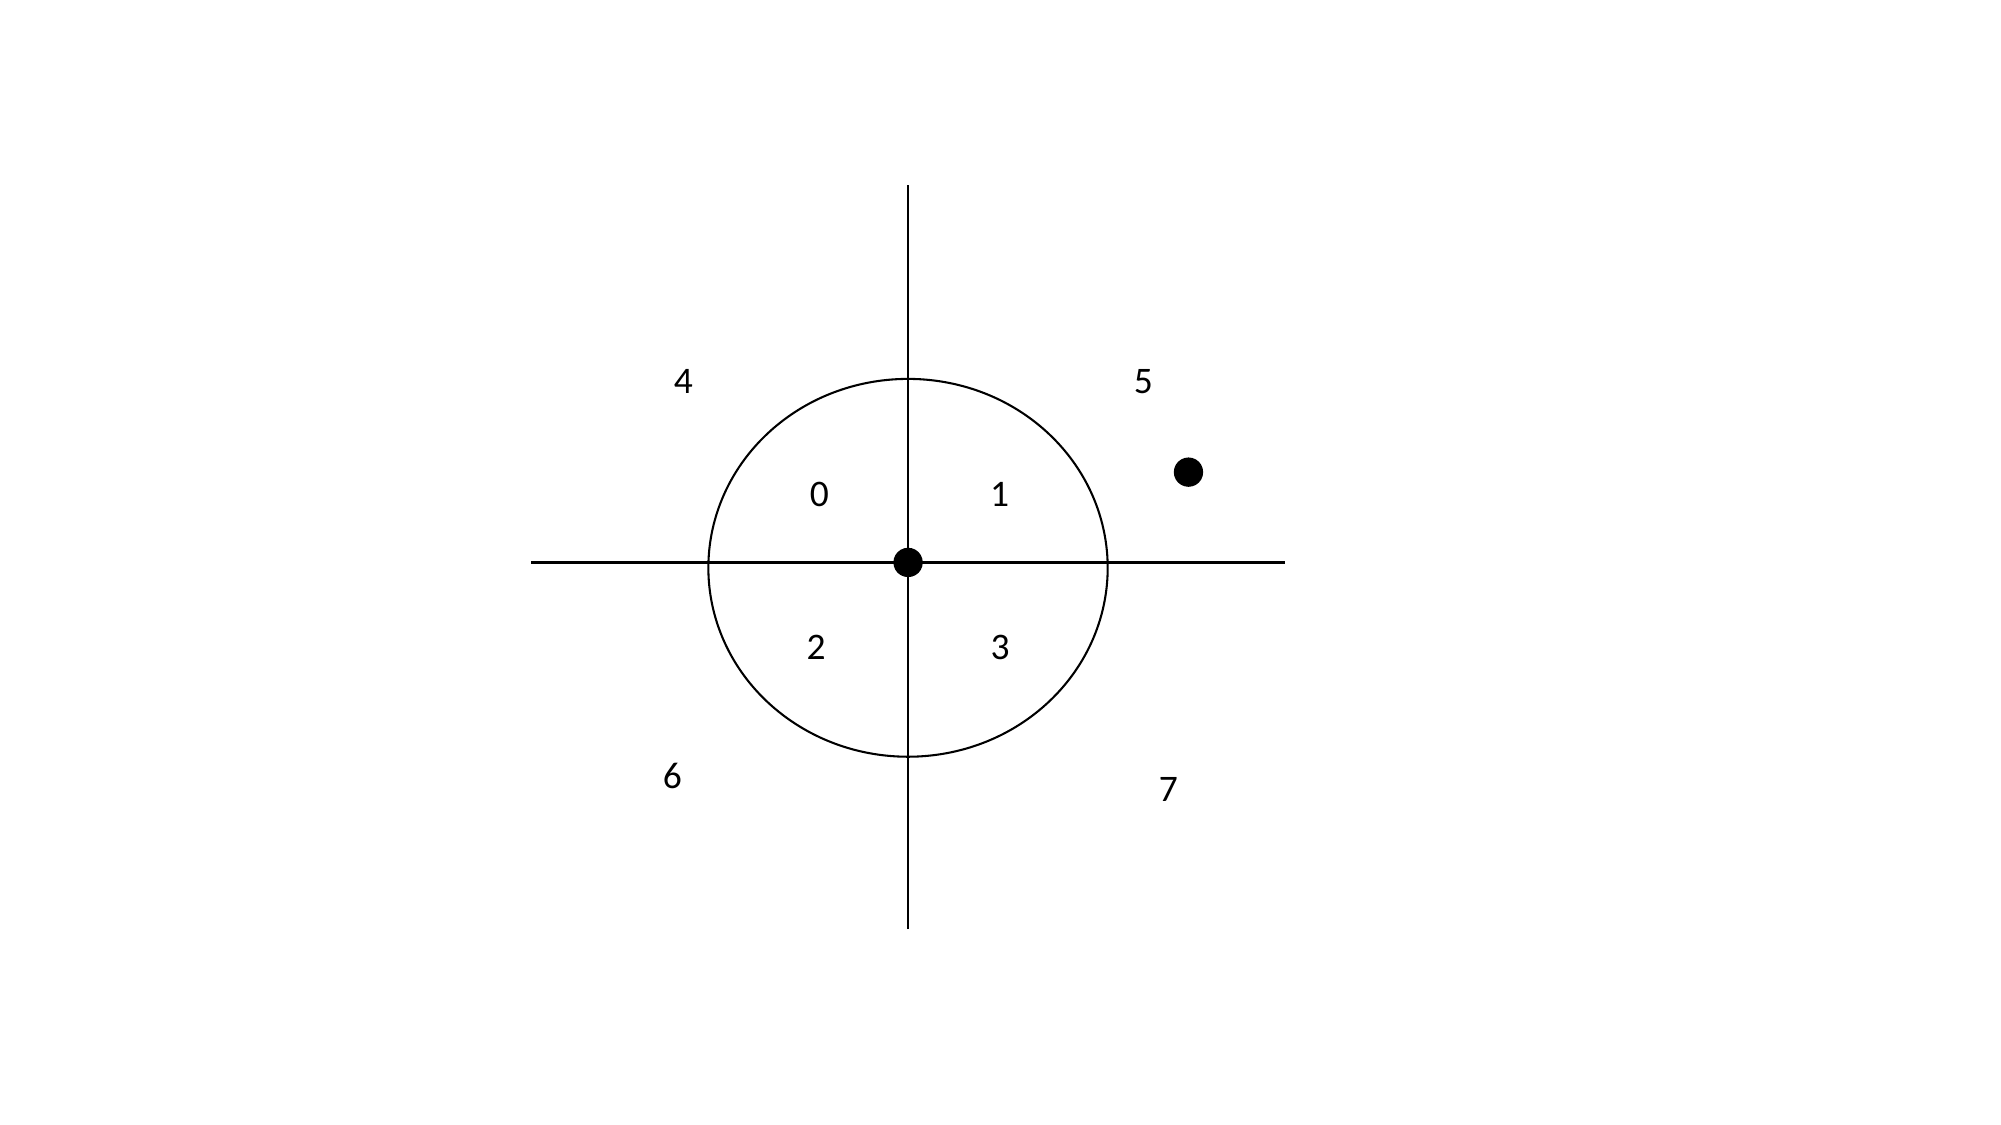

4
5

0
1

2
3
6
7